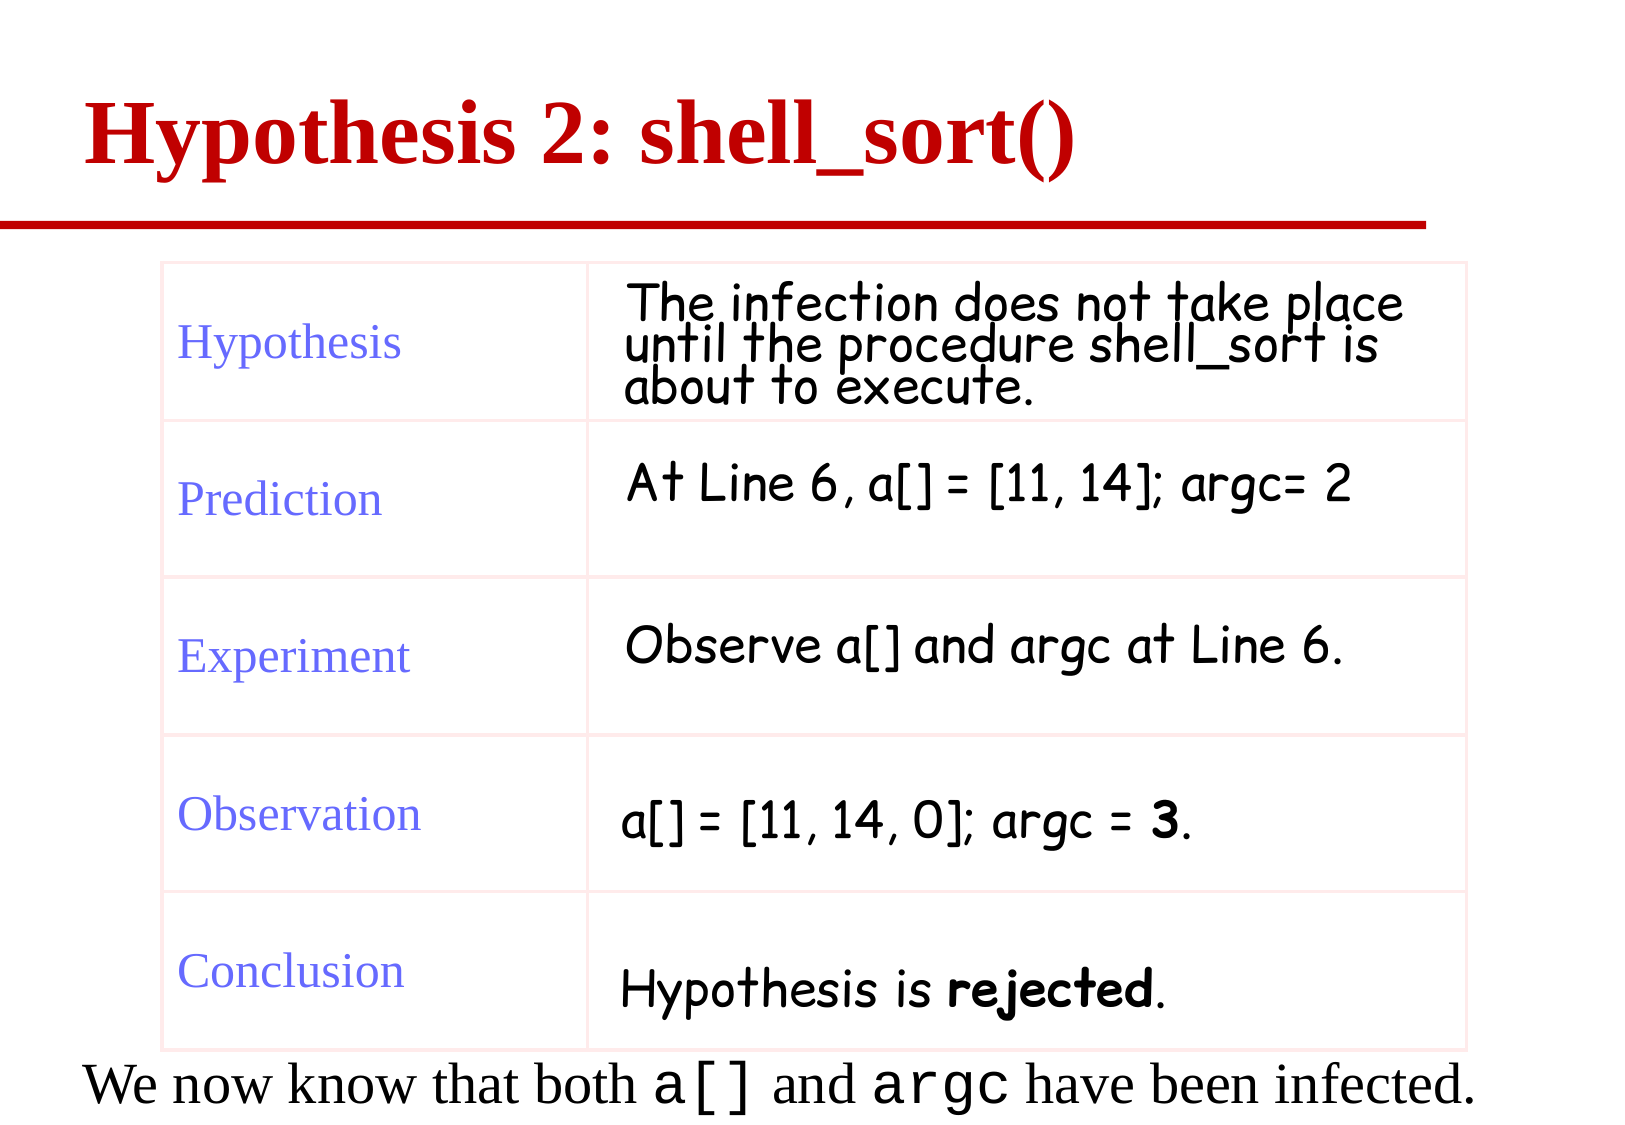

# Hypothesis 2: shell_sort()
| Hypothesis |  |
| --- | --- |
| Prediction |  |
| Experiment |  |
| Observation |  |
| Conclusion |  |
The infection does not take place until the procedure shell_sort is about to execute.
At Line 6, a[] = [11, 14]; argc= 2
Observe a[] and argc at Line 6.
a[] = [11, 14, 0]; argc = 3.
Hypothesis is rejected.
We now know that both a[] and argc have been infected.
61